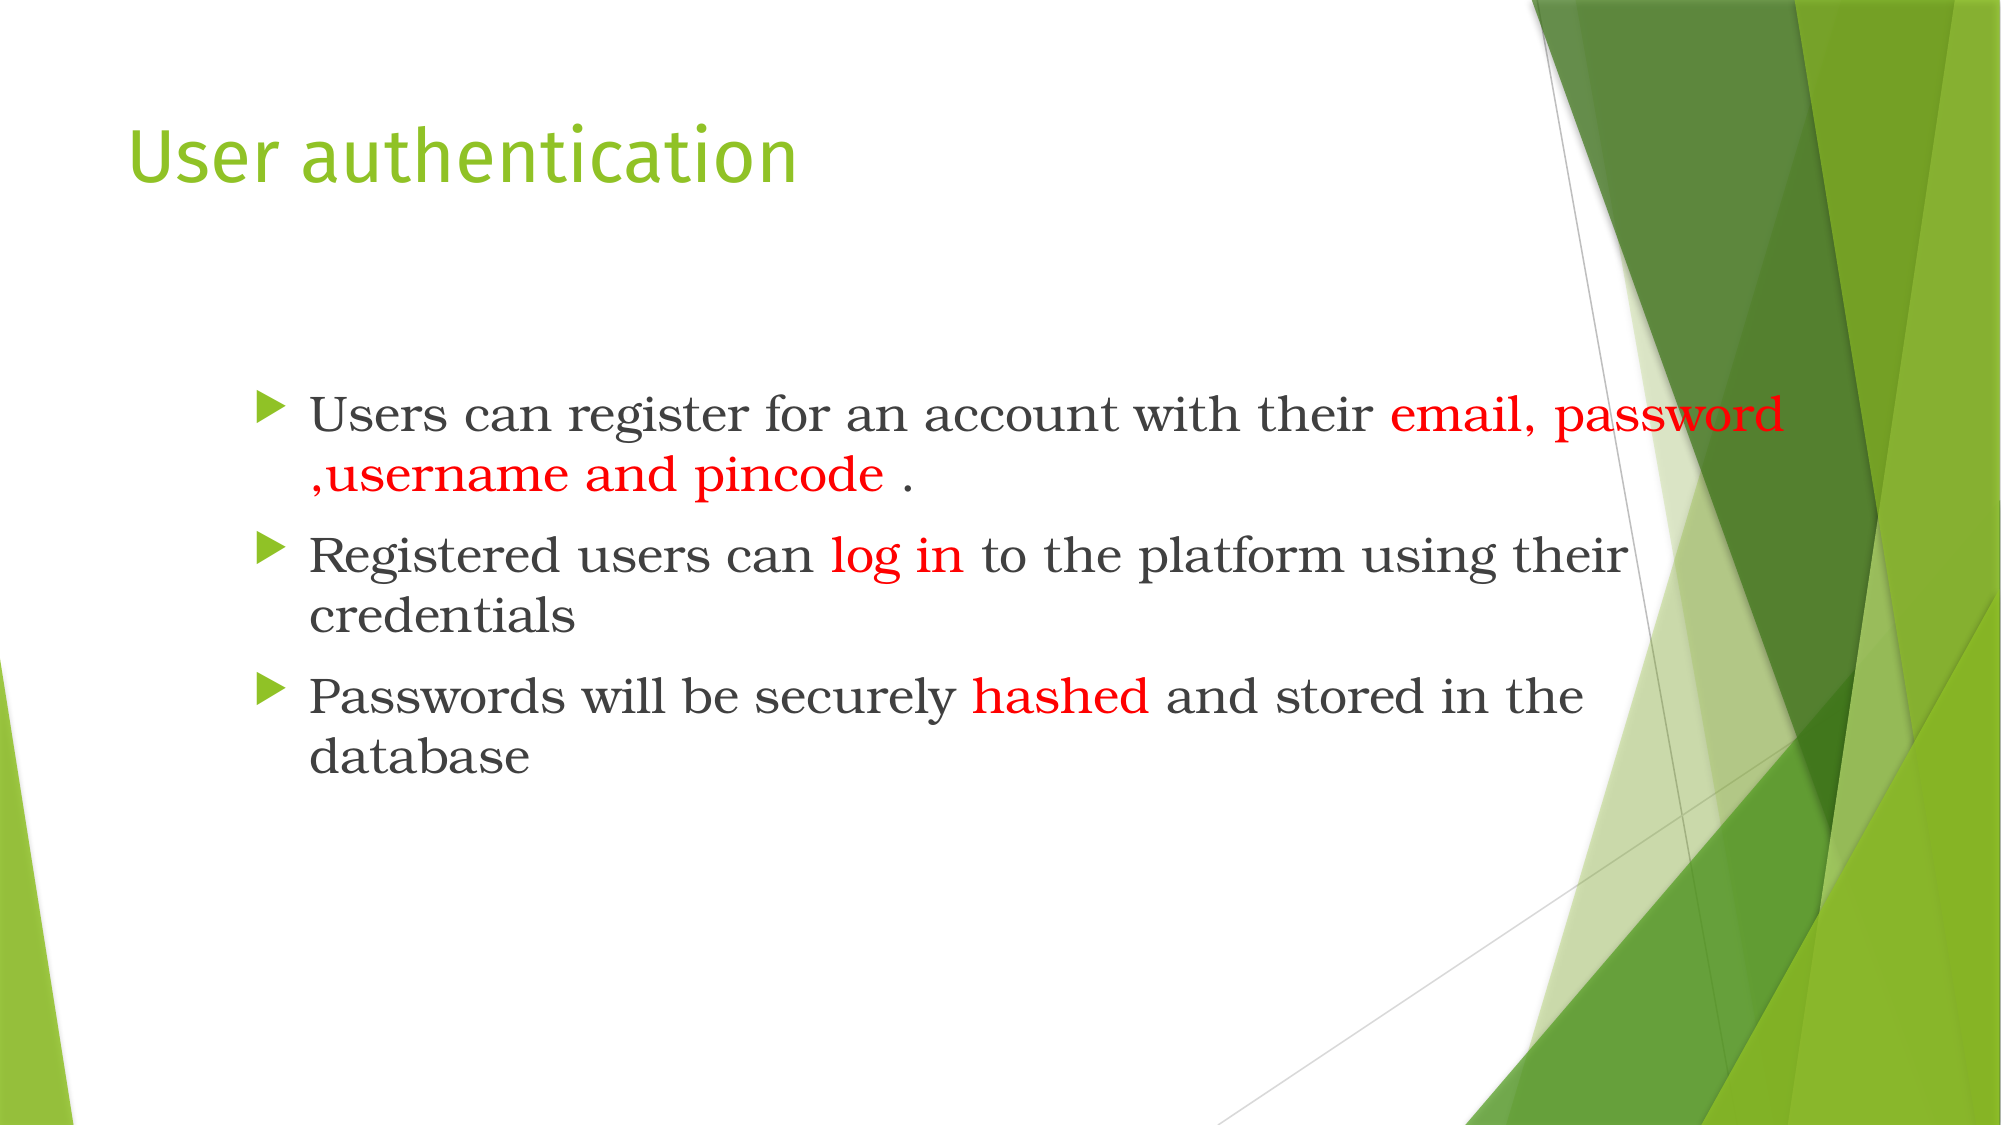

# User authentication
Users can register for an account with their email, password ,username and pincode .
Registered users can log in to the platform using their credentials
Passwords will be securely hashed and stored in the database